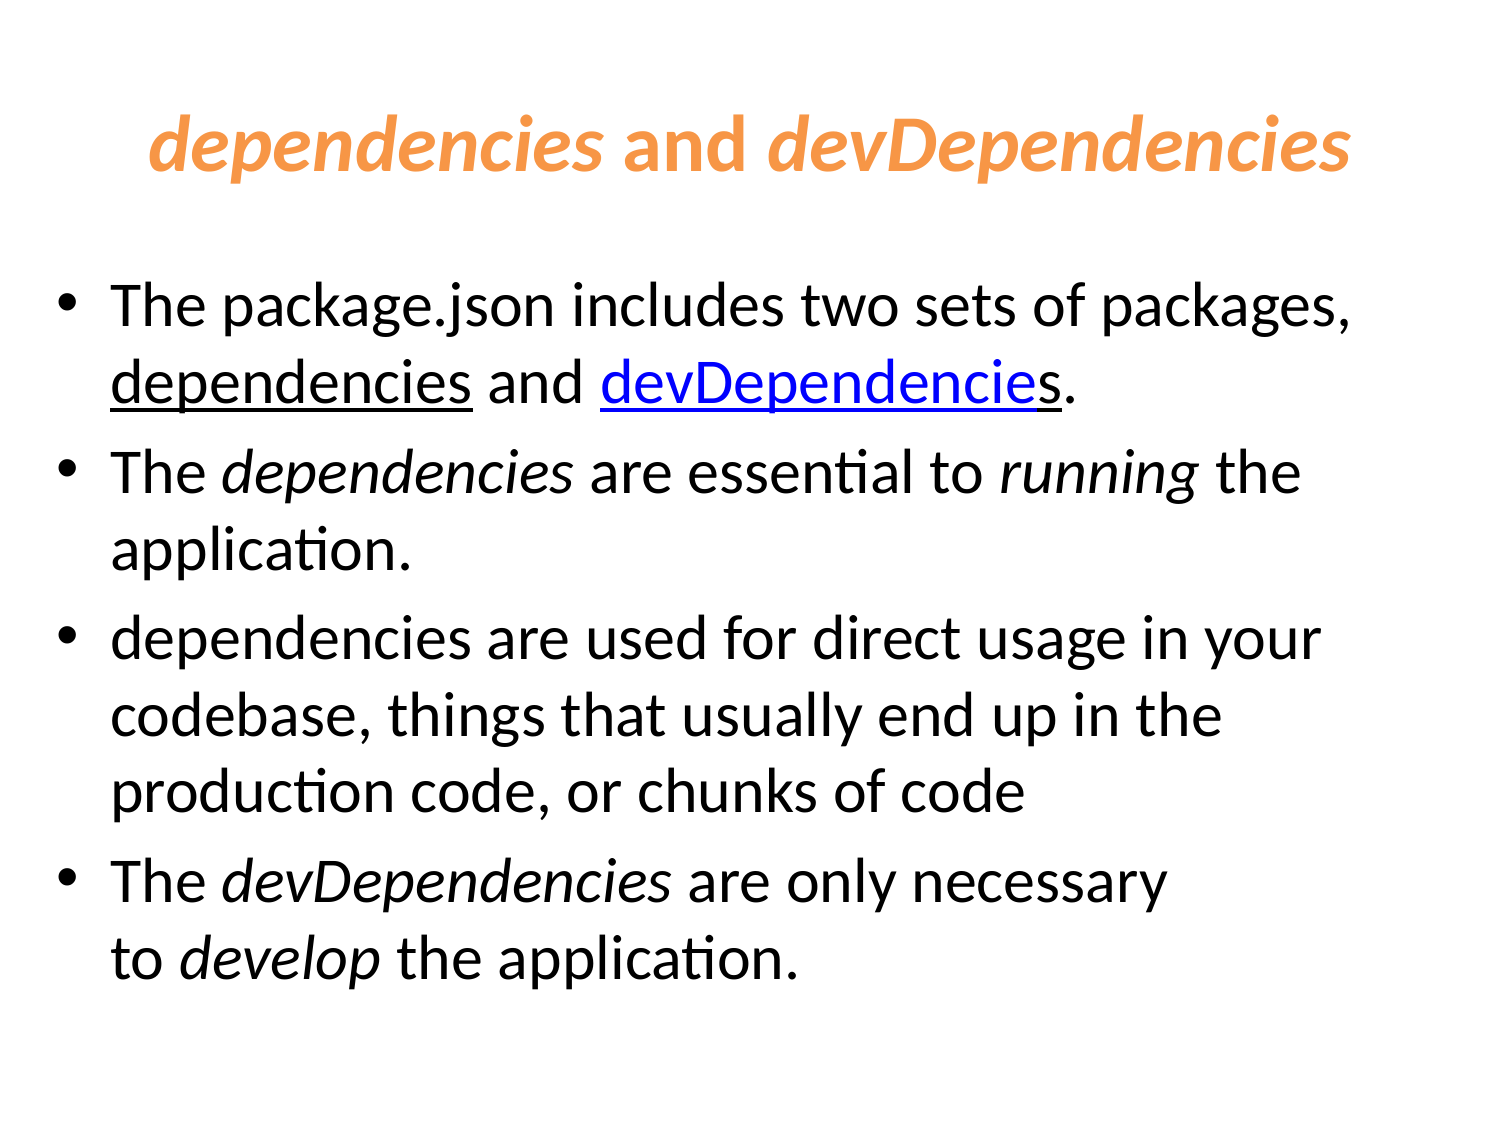

# dependencies and devDependencies
The package.json includes two sets of packages, dependencies and devDependencies.
The dependencies are essential to running the application.
dependencies are used for direct usage in your codebase, things that usually end up in the production code, or chunks of code
The devDependencies are only necessary to develop the application.